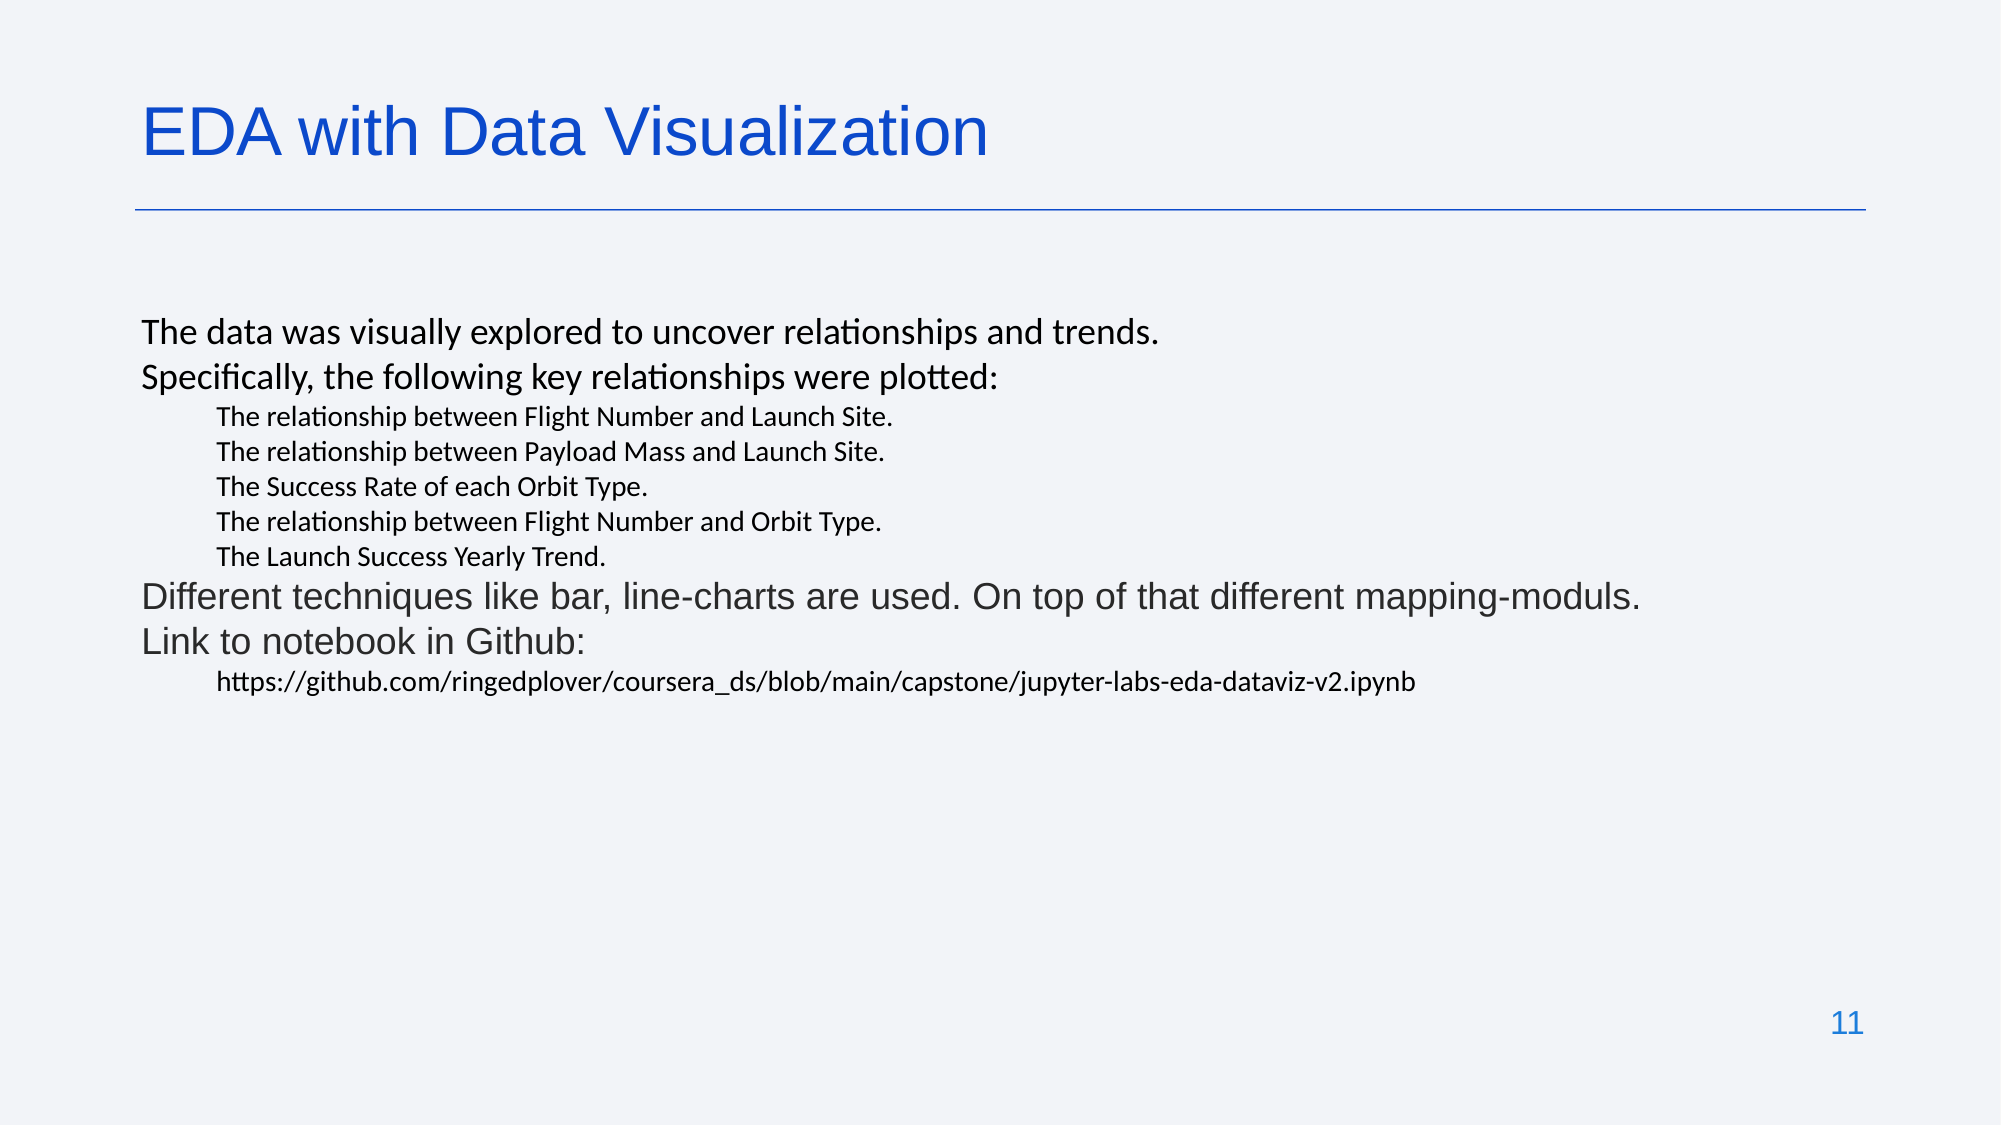

EDA with Data Visualization
The data was visually explored to uncover relationships and trends.
Specifically, the following key relationships were plotted:
The relationship between Flight Number and Launch Site.
The relationship between Payload Mass and Launch Site.
The Success Rate of each Orbit Type.
The relationship between Flight Number and Orbit Type.
The Launch Success Yearly Trend.
Different techniques like bar, line-charts are used. On top of that different mapping-moduls.
Link to notebook in Github:
https://github.com/ringedplover/coursera_ds/blob/main/capstone/jupyter-labs-eda-dataviz-v2.ipynb
11